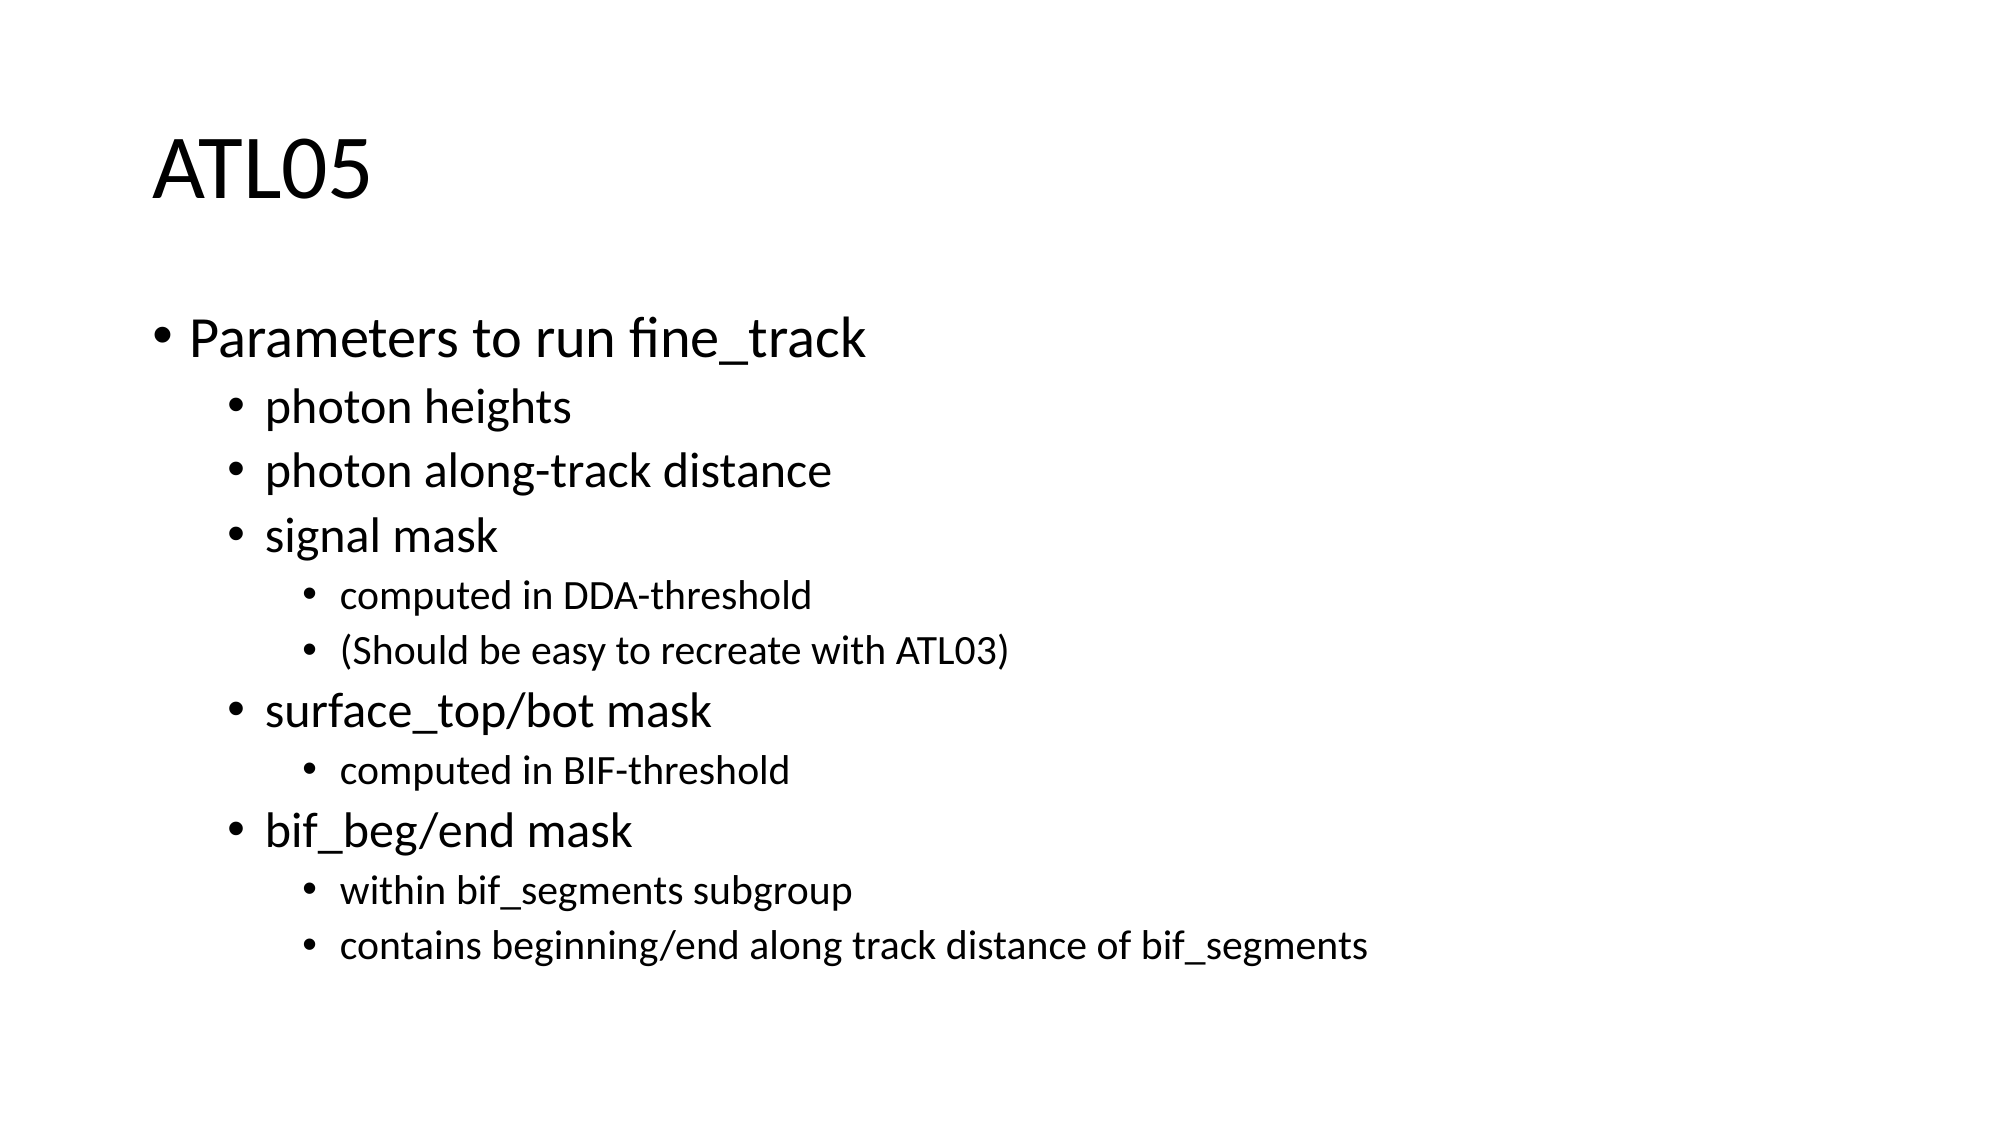

# ATL05
Parameters to run fine_track
photon heights
photon along-track distance
signal mask
computed in DDA-threshold
(Should be easy to recreate with ATL03)
surface_top/bot mask
computed in BIF-threshold
bif_beg/end mask
within bif_segments subgroup
contains beginning/end along track distance of bif_segments